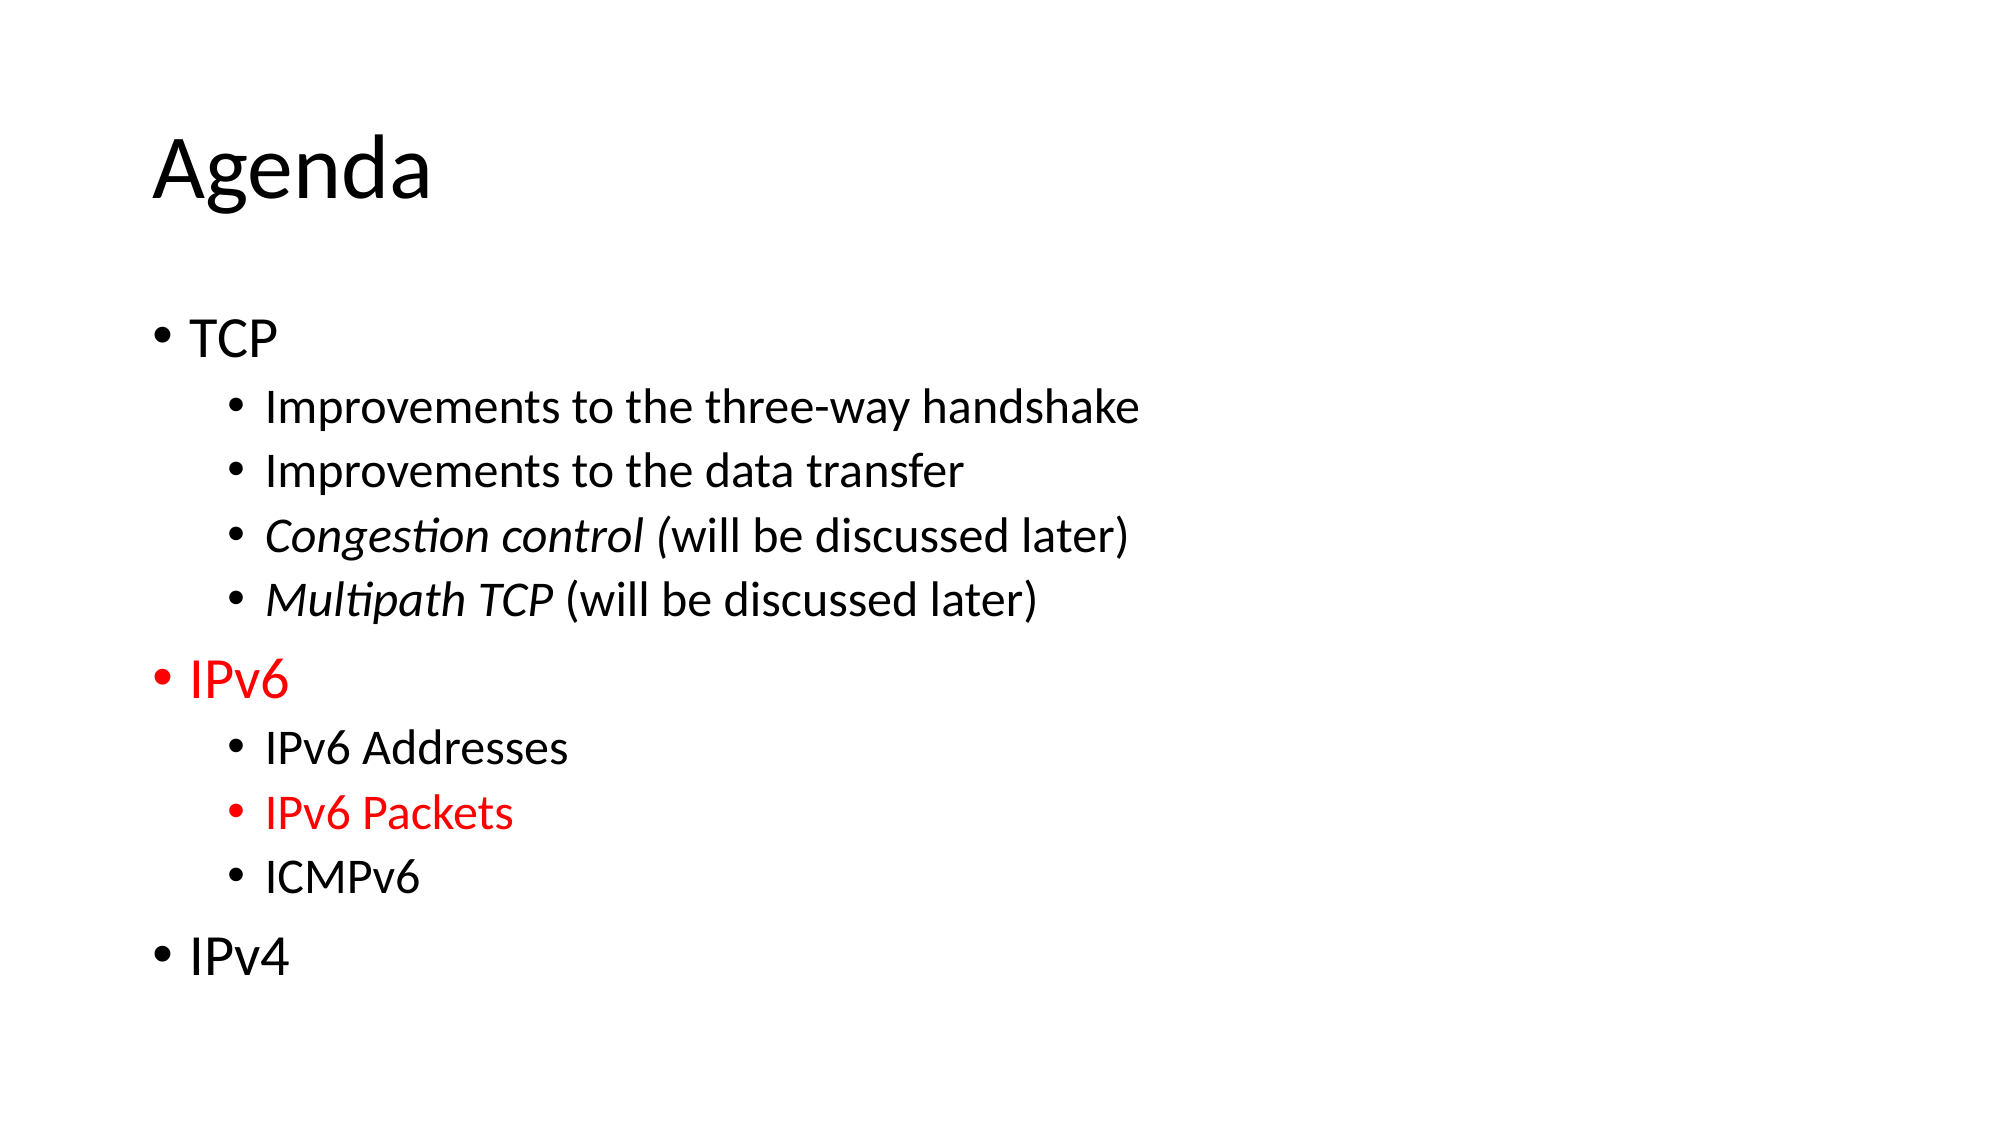

# Agenda
TCP
Improvements to the three-way handshake
Improvements to the data transfer
Congestion control (will be discussed later)
Multipath TCP (will be discussed later)
IPv6
IPv6 Addresses
IPv6 Packets
ICMPv6
IPv4